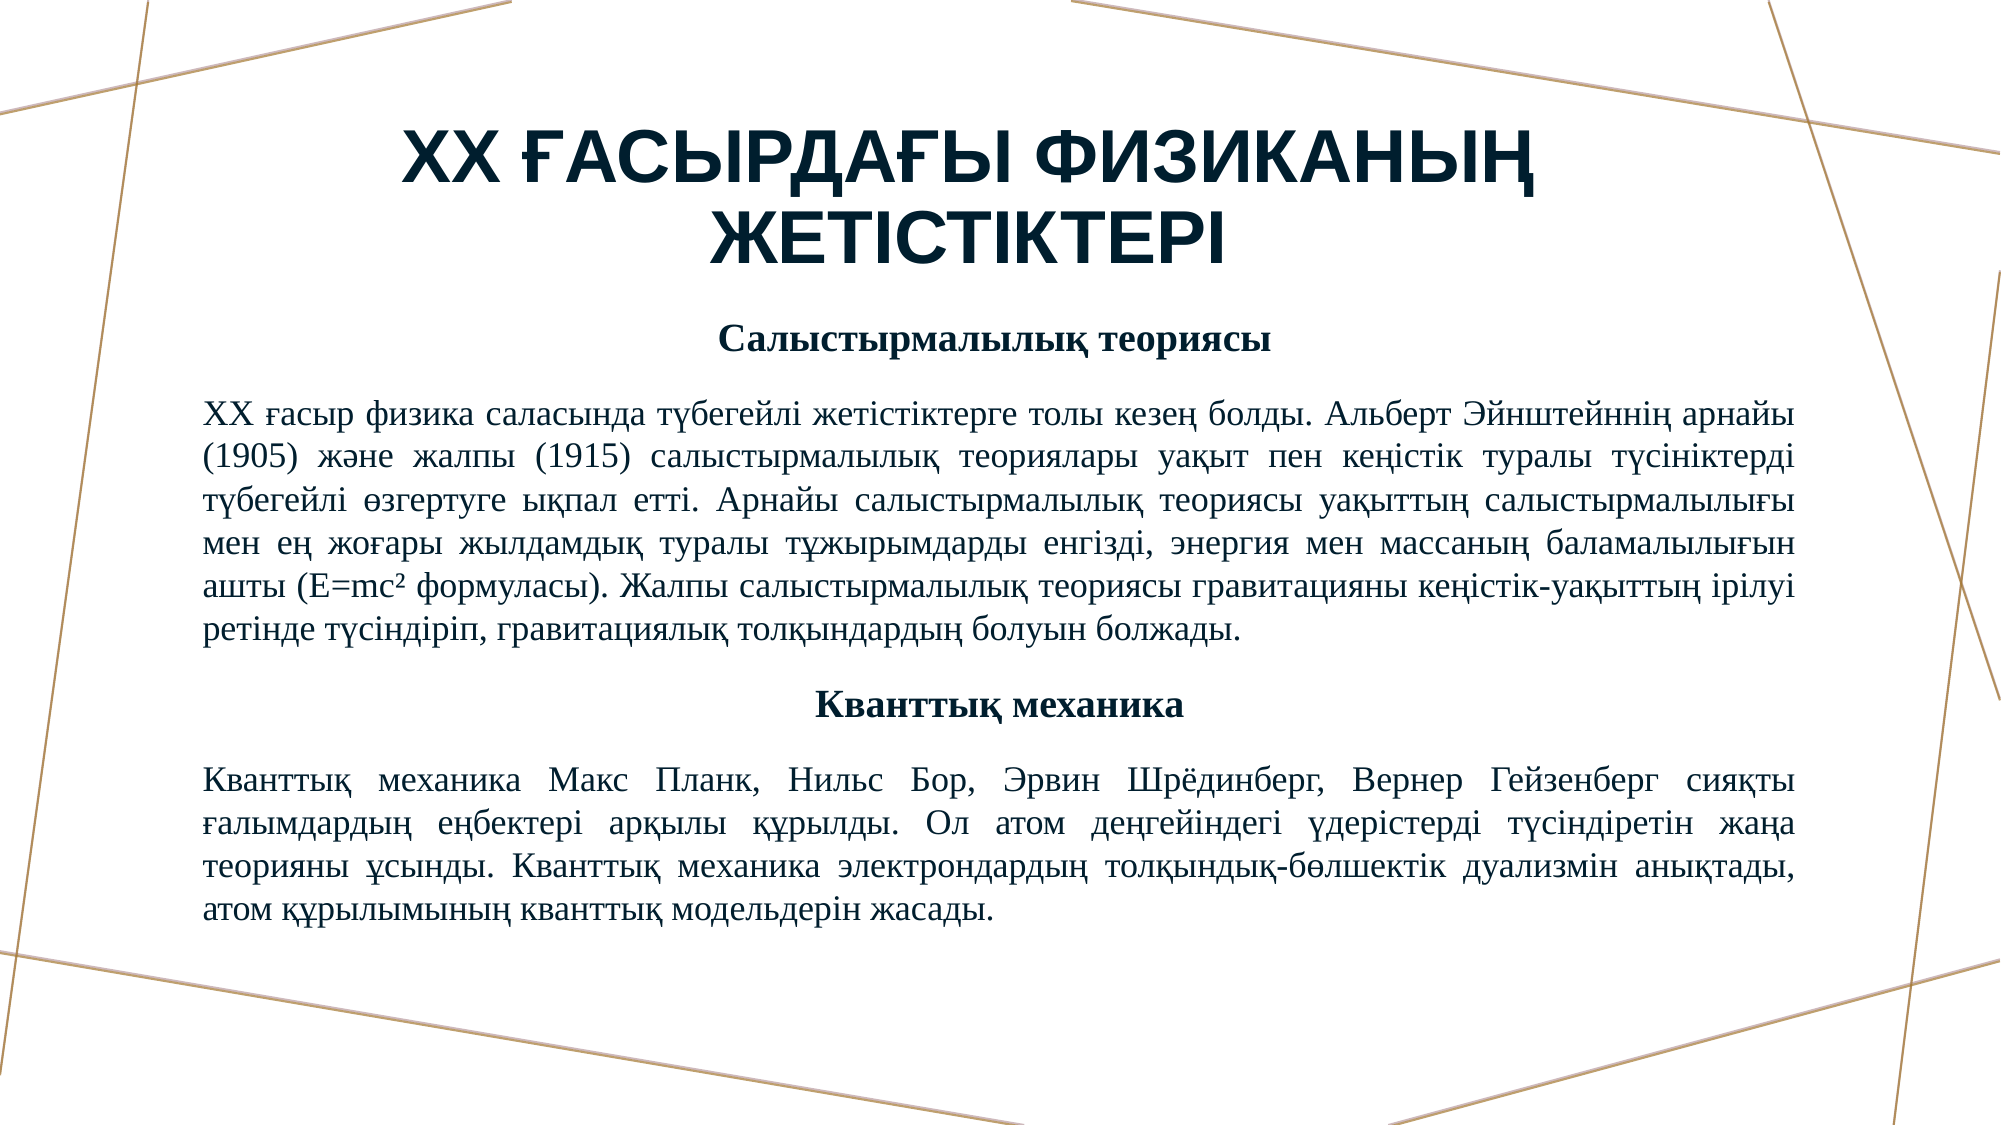

# ХХ ғасырдағы физиканың жетістіктері
Салыстырмалылық теориясы
ХХ ғасыр физика саласында түбегейлі жетістіктерге толы кезең болды. Альберт Эйнштейннің арнайы (1905) және жалпы (1915) салыстырмалылық теориялары уақыт пен кеңістік туралы түсініктерді түбегейлі өзгертуге ықпал етті. Арнайы салыстырмалылық теориясы уақыттың салыстырмалылығы мен ең жоғары жылдамдық туралы тұжырымдарды енгізді, энергия мен массаның баламалылығын ашты (E=mc² формуласы). Жалпы салыстырмалылық теориясы гравитацияны кеңістік-уақыттың ірілуі ретінде түсіндіріп, гравитациялық толқындардың болуын болжады.
Кванттық механика
Кванттық механика Макс Планк, Нильс Бор, Эрвин Шрёдинберг, Вернер Гейзенберг сияқты ғалымдардың еңбектері арқылы құрылды. Ол атом деңгейіндегі үдерістерді түсіндіретін жаңа теорияны ұсынды. Кванттық механика электрондардың толқындық-бөлшектік дуализмін анықтады, атом құрылымының кванттық модельдерін жасады.